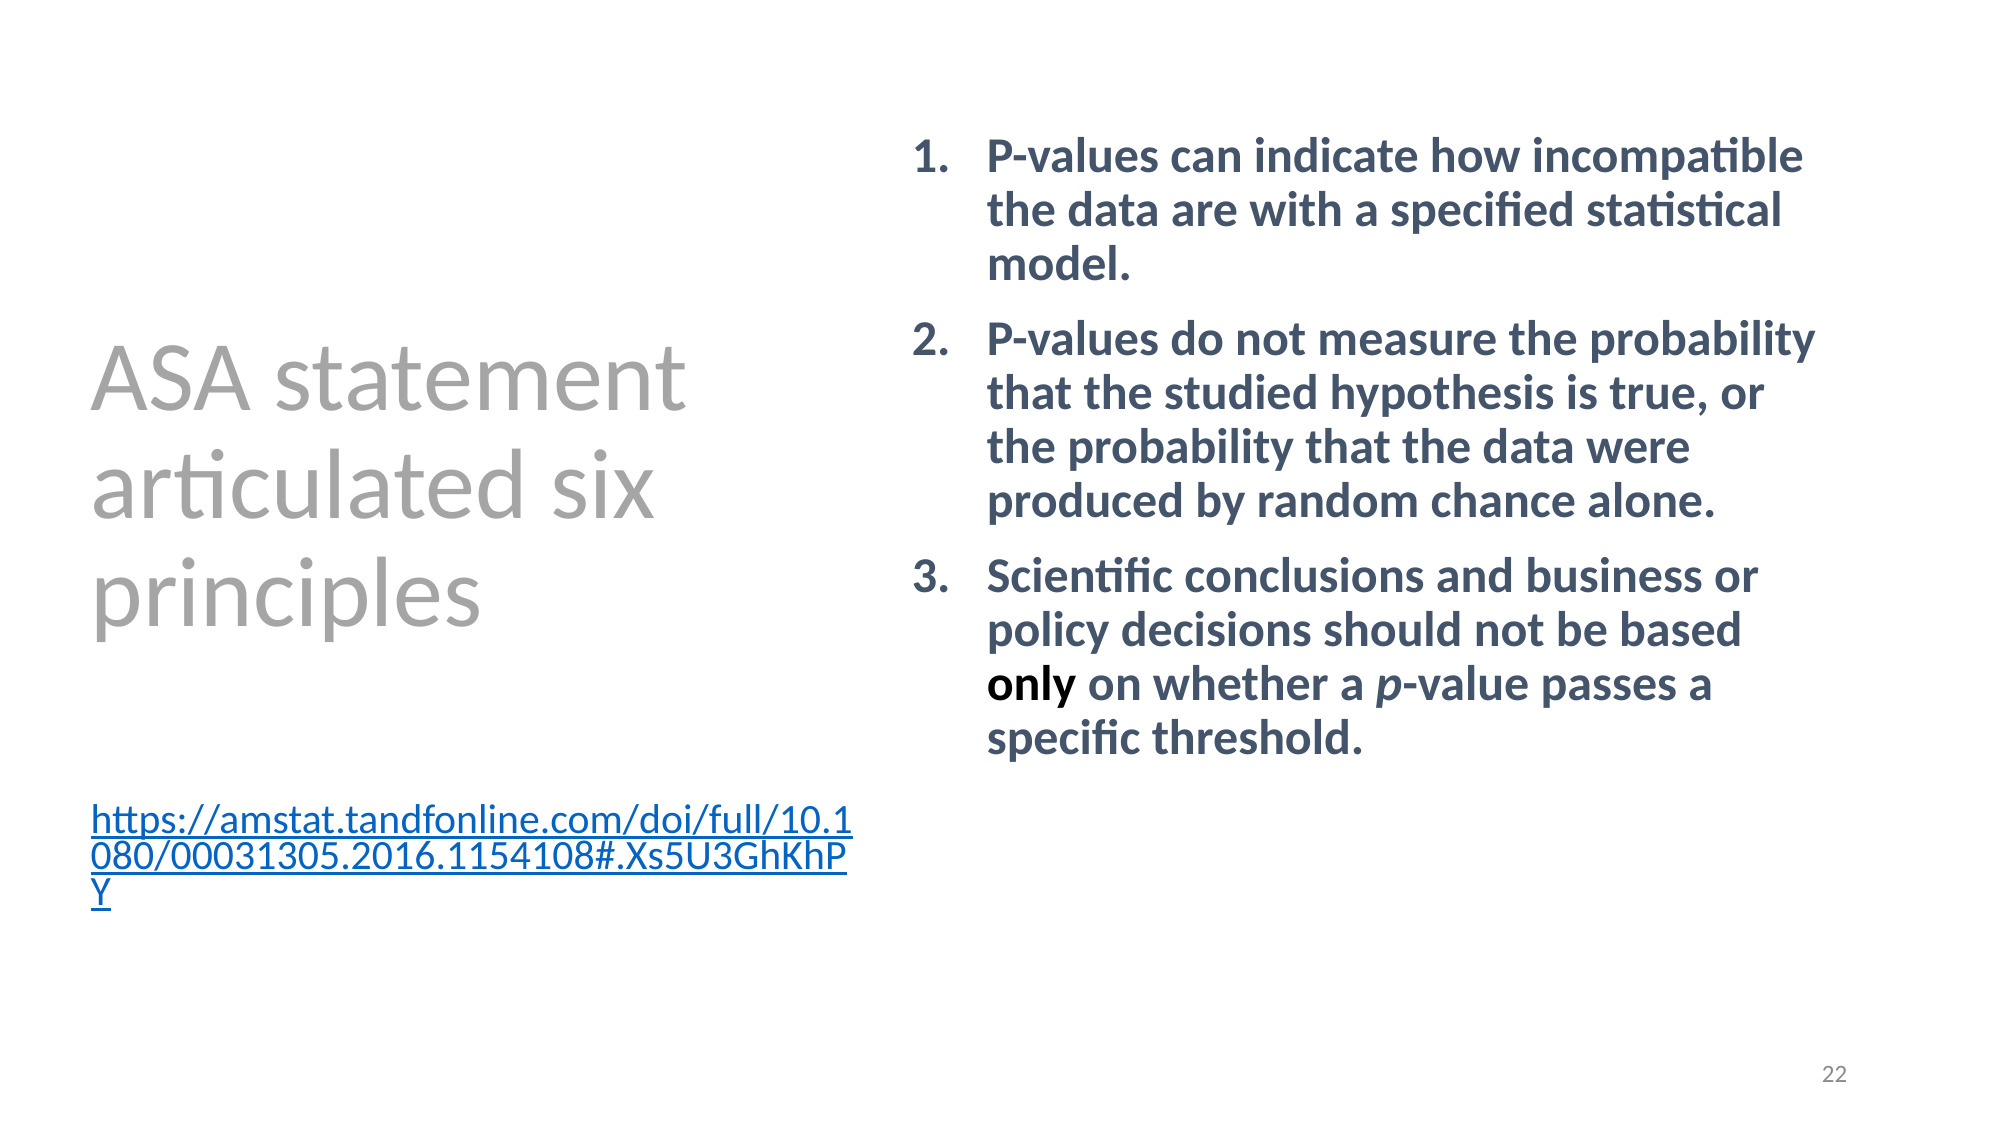

P-values can indicate how incompatible the data are with a specified statistical model.
P-values do not measure the probability that the studied hypothesis is true, or the probability that the data were produced by random chance alone.
Scientific conclusions and business or policy decisions should not be based only on whether a p-value passes a specific threshold.

ASA statement articulated six principles

https://amstat.tandfonline.com/doi/full/10.1080/00031305.2016.1154108#.Xs5U3GhKhPY
22